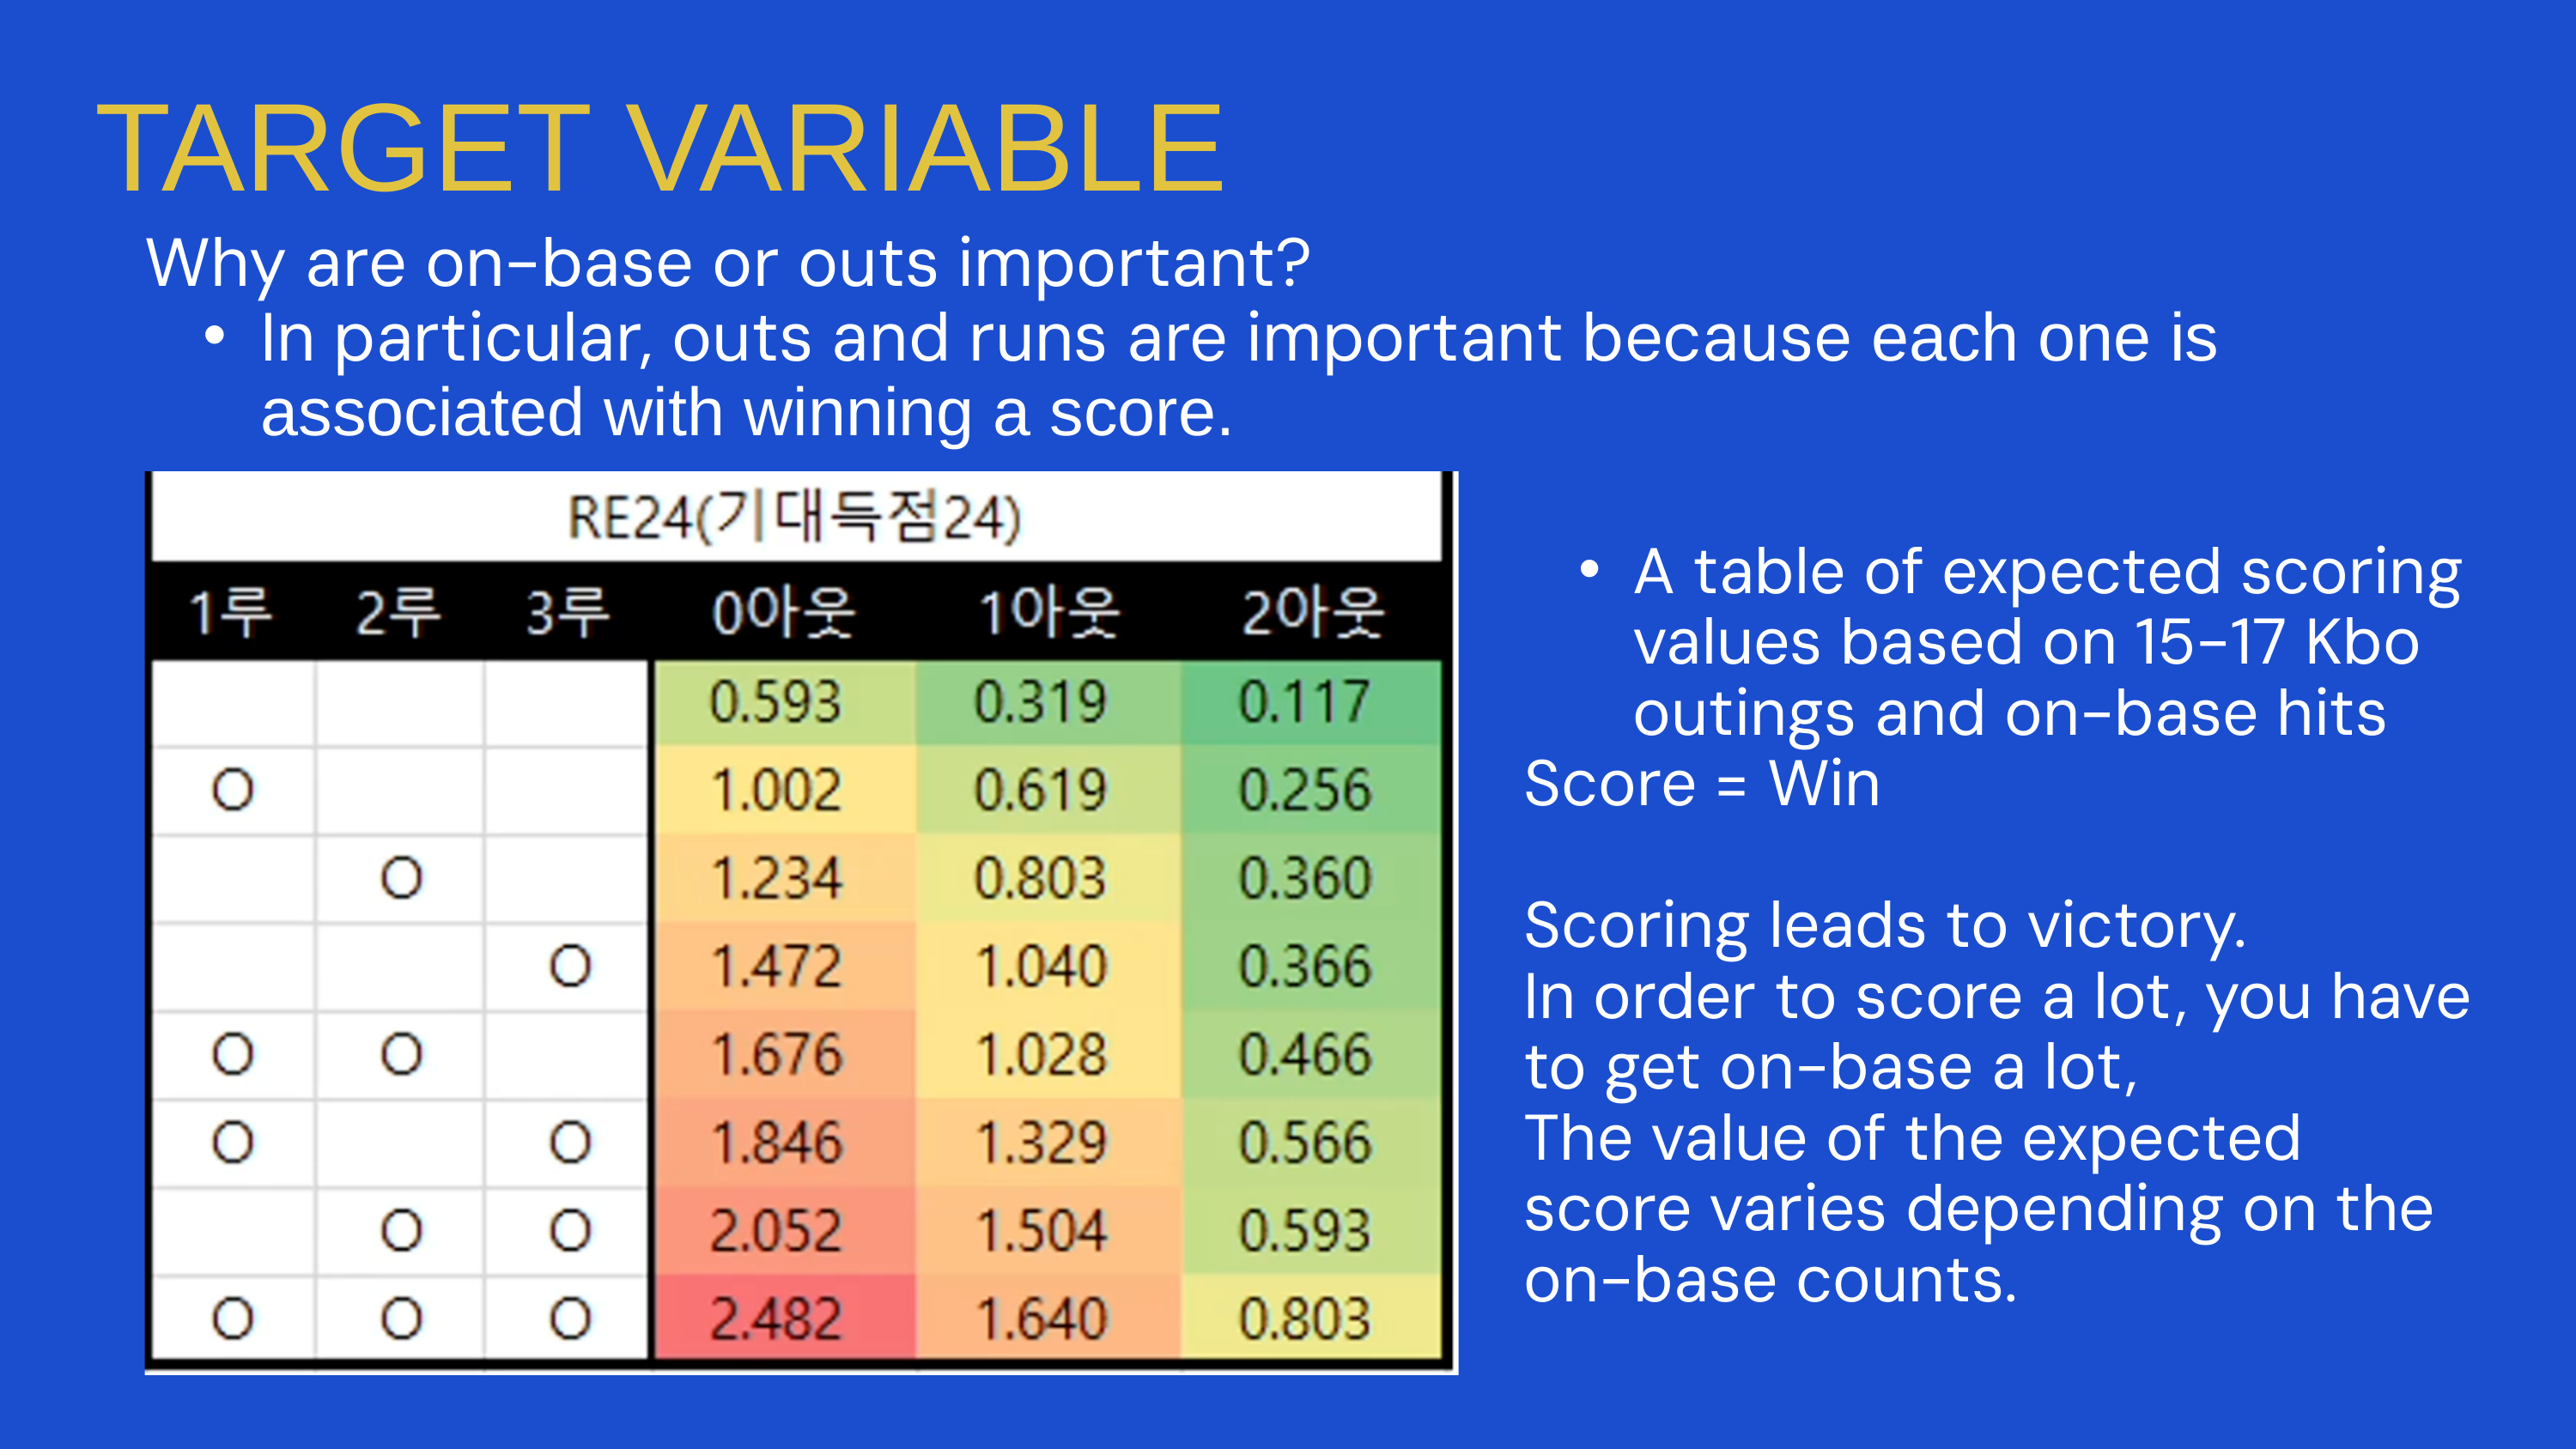

TARGET VARIABLE
Why are on-base or outs important?
In particular, outs and runs are important because each one is associated with winning a score.

A table of expected scoring values based on 15-17 Kbo outings and on-base hits
Score = Win

Scoring leads to victory.
In order to score a lot, you have to get on-base a lot,
The value of the expected score varies depending on the on-base counts.